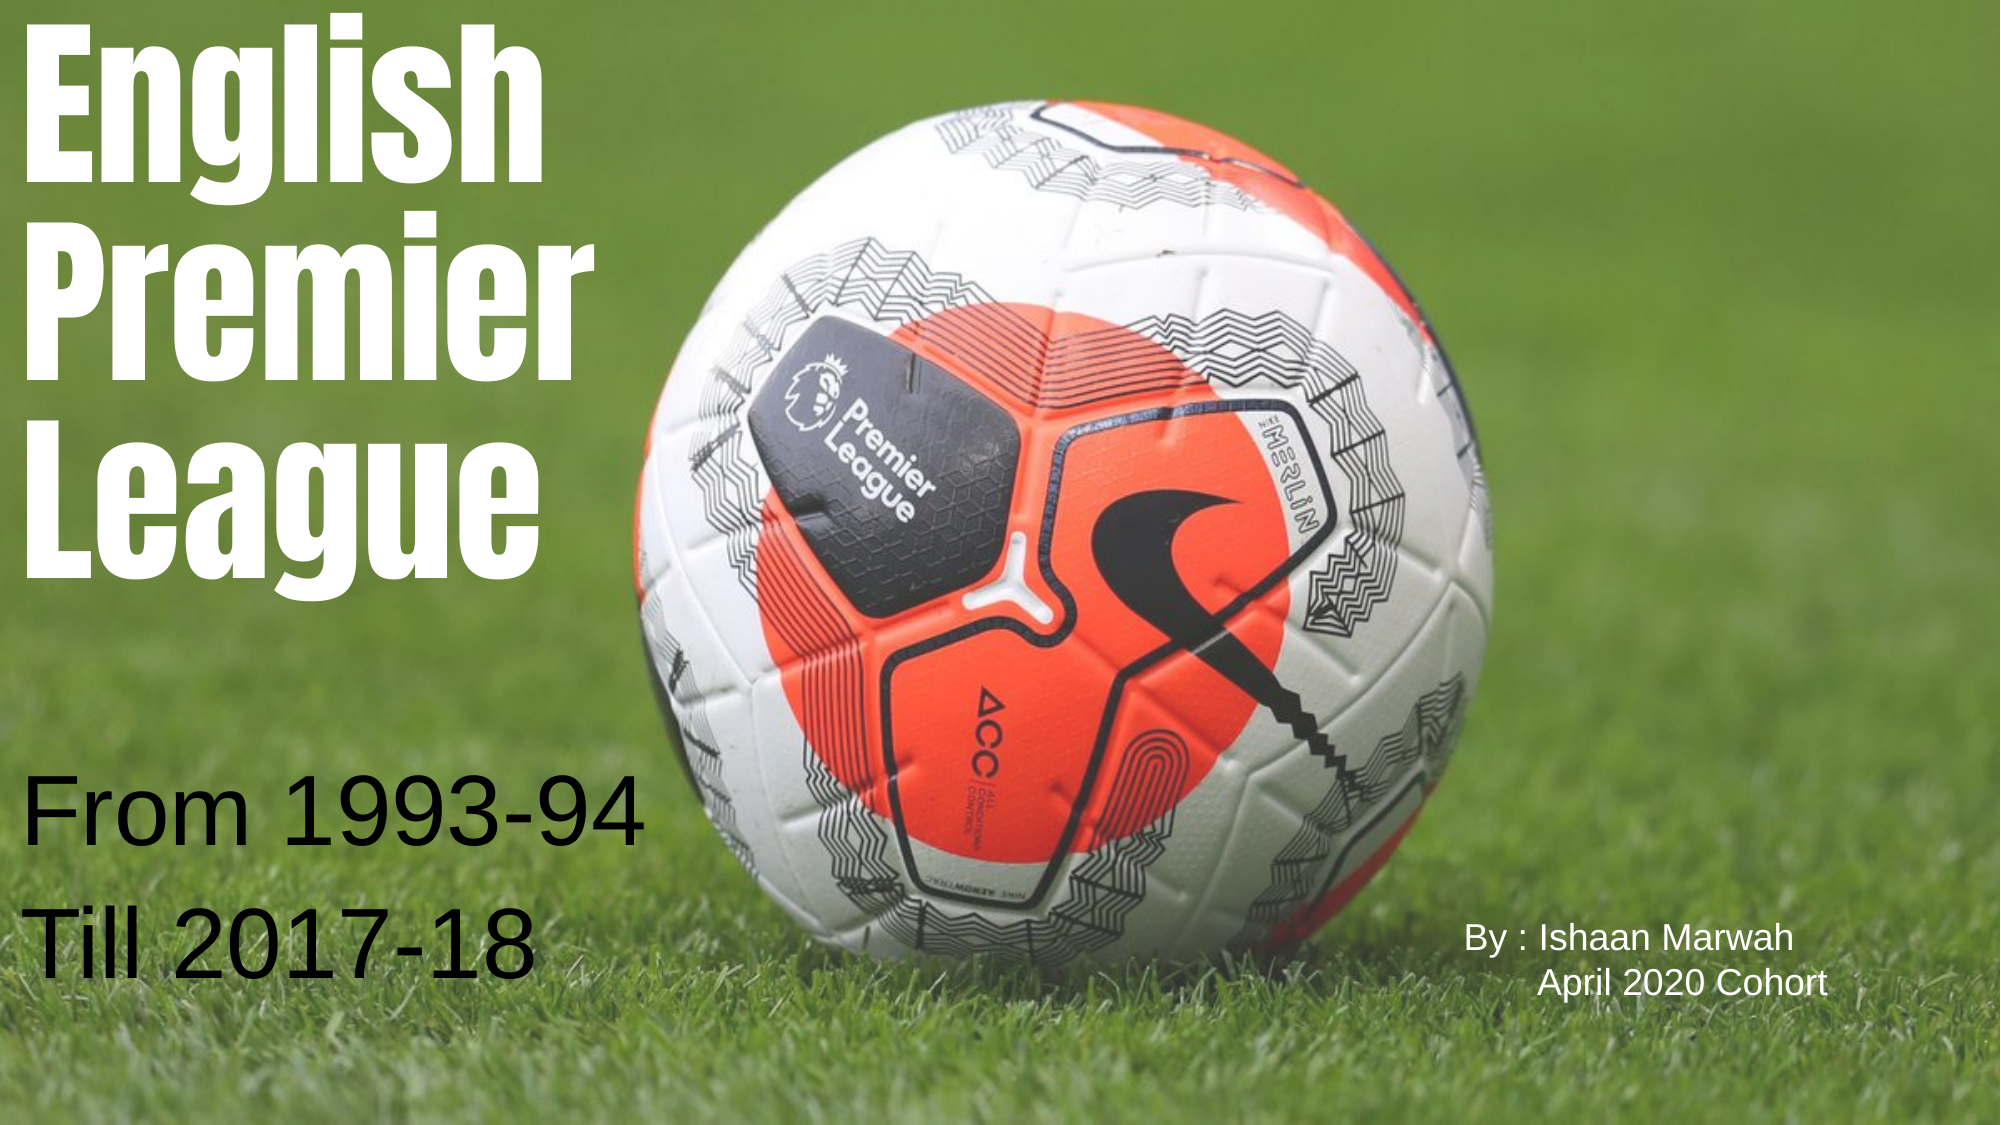

# English Premier League
From 1993-94
Till 2017-18
By : Ishaan Marwah
       April 2020 Cohort